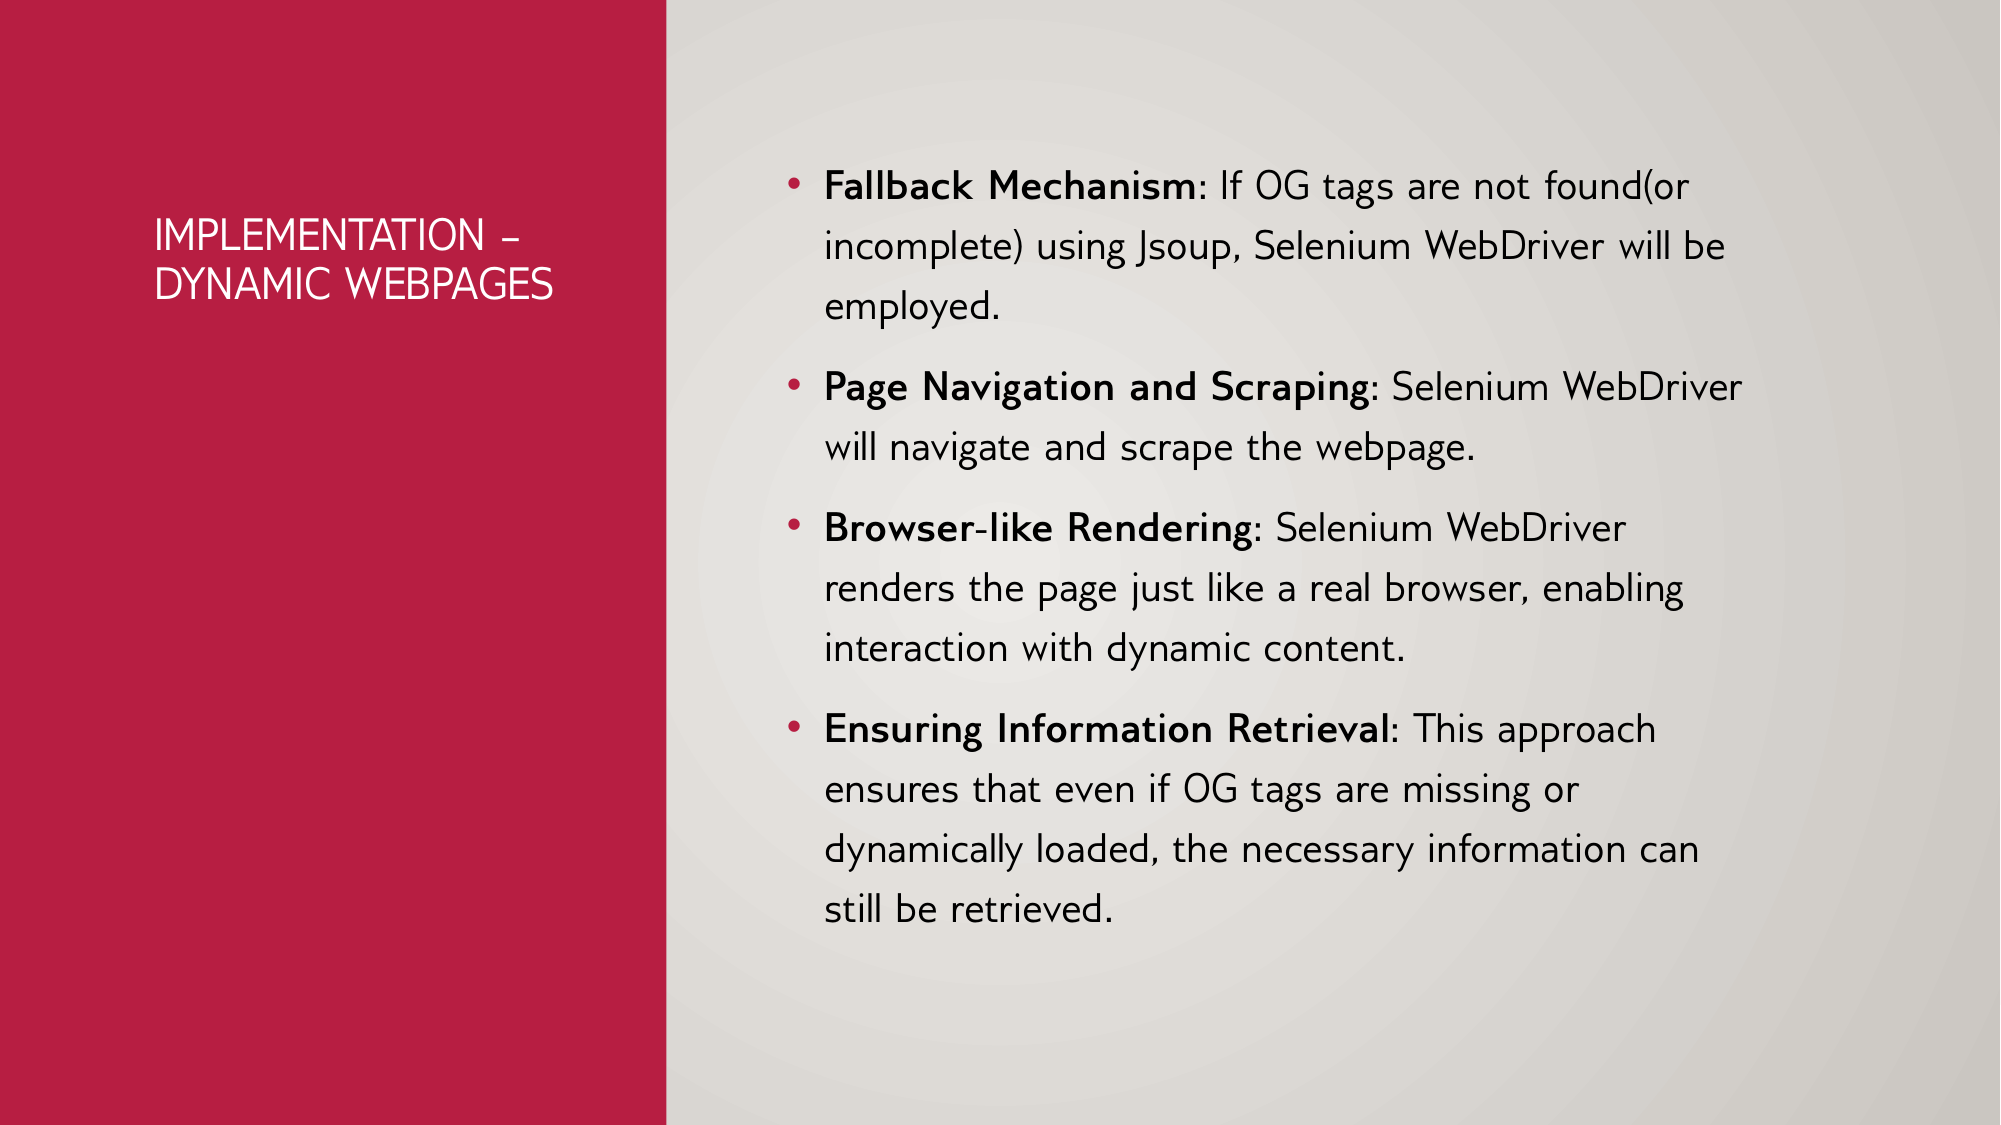

Fallback Mechanism: If OG tags are not found(or incomplete) using Jsoup, Selenium WebDriver will be employed.
Page Navigation and Scraping: Selenium WebDriver will navigate and scrape the webpage.
Browser-like Rendering: Selenium WebDriver renders the page just like a real browser, enabling interaction with dynamic content.
Ensuring Information Retrieval: This approach ensures that even if OG tags are missing or dynamically loaded, the necessary information can still be retrieved.
# Implementation – dynamic webpages